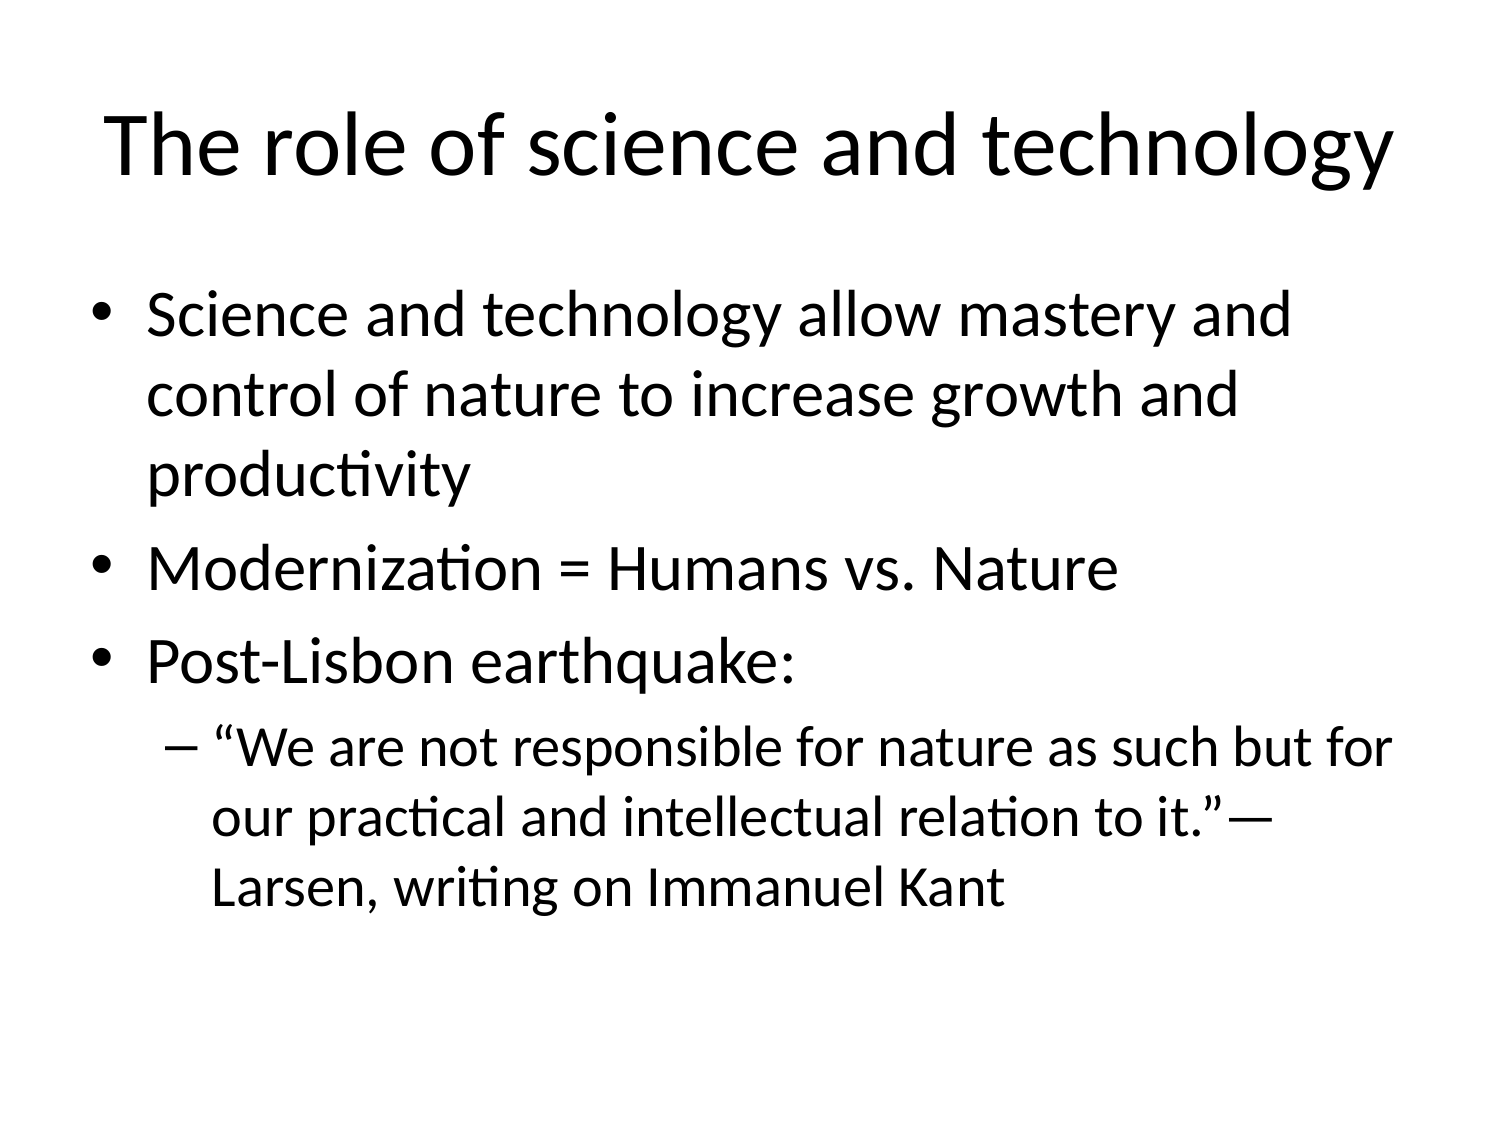

# The role of science and technology
Science and technology allow mastery and control of nature to increase growth and productivity
Modernization = Humans vs. Nature
Post-Lisbon earthquake:
“We are not responsible for nature as such but for our practical and intellectual relation to it.”—Larsen, writing on Immanuel Kant